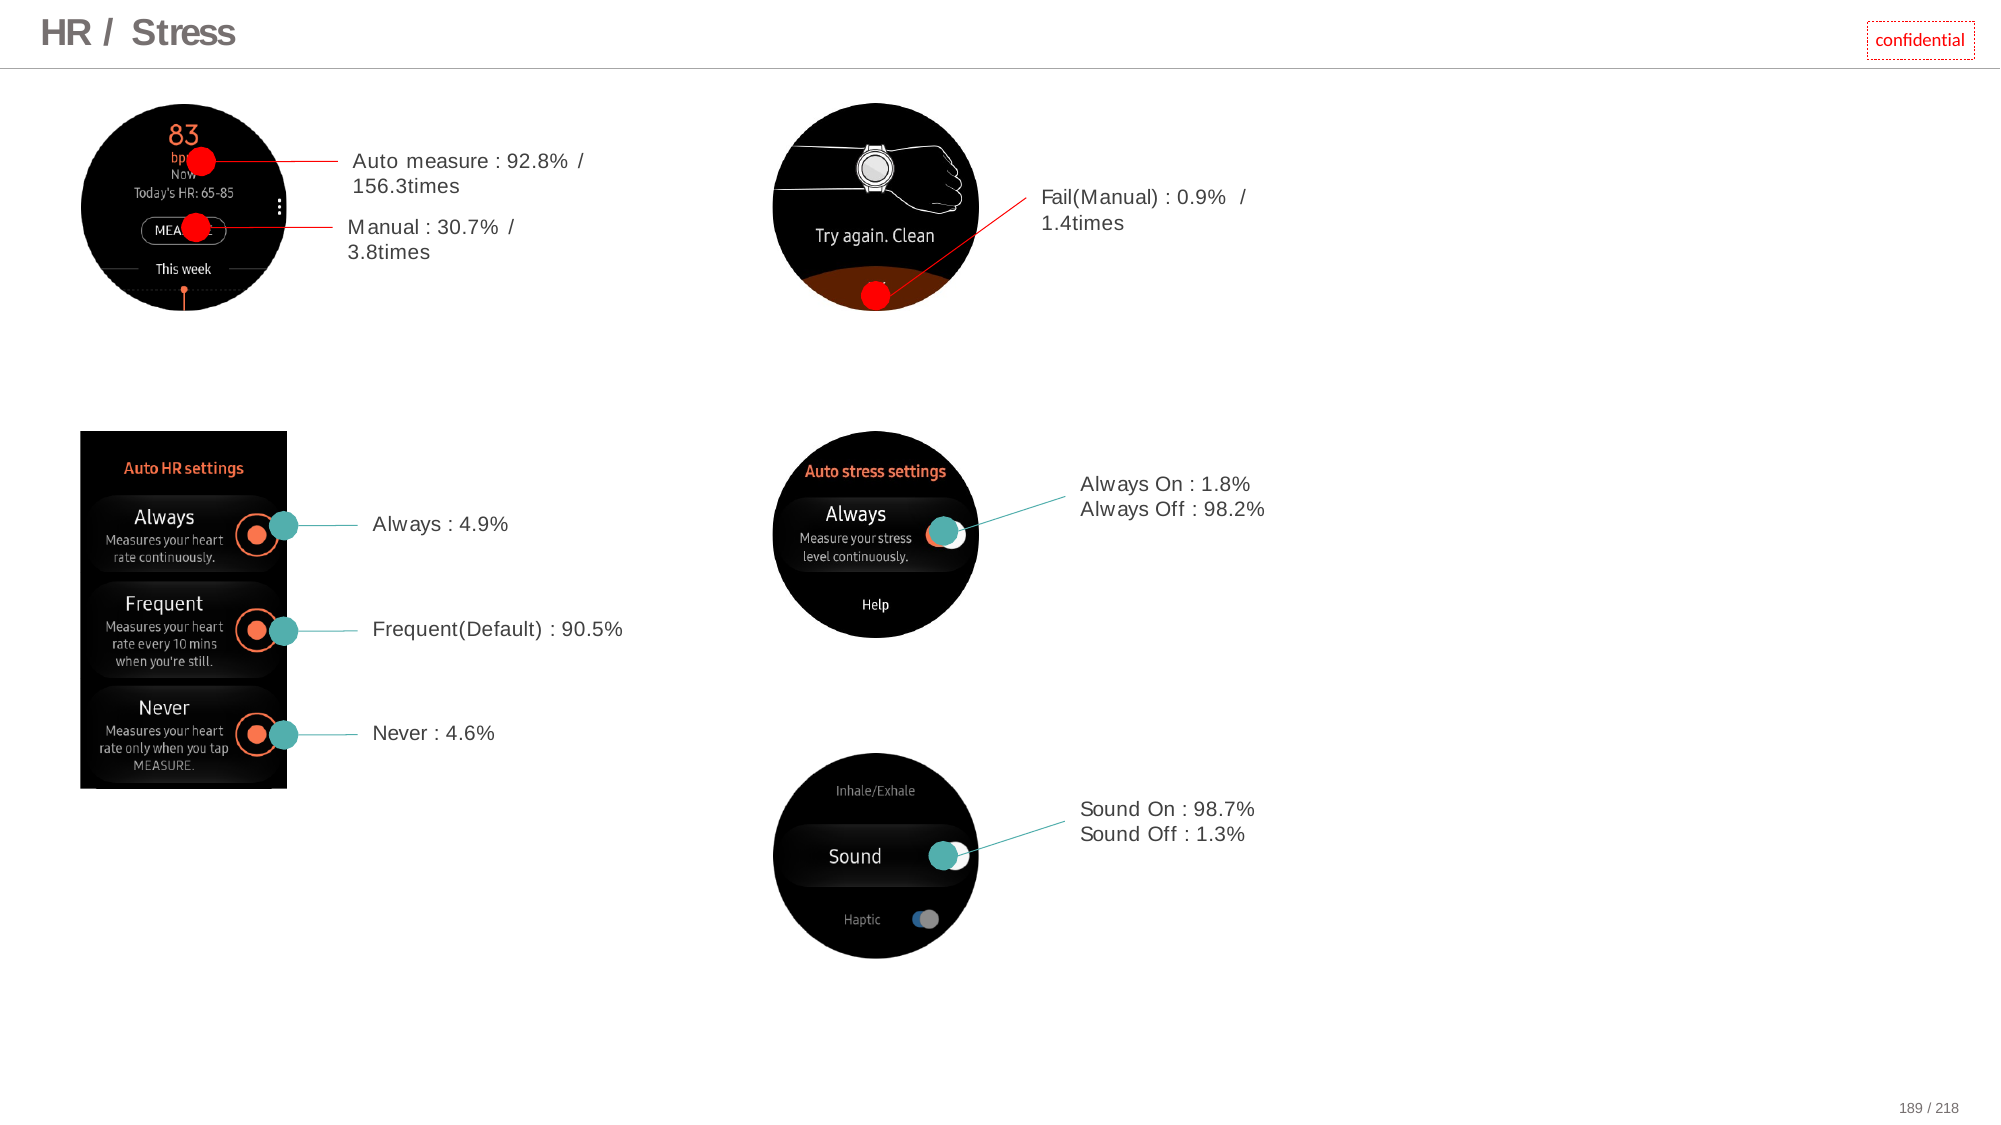

# HR / Stress
confidential

Auto measure : 92.8% / 156.3times

Fail(Manual) : 0.9% / 1.4times

Manual : 30.7% / 3.8times

Always On : 1.8% Always Off : 98.2%

Always : 4.9%

Frequent(Default) : 90.5%

Never : 4.6%

Sound On : 98.7% Sound Off : 1.3%

189 / 218